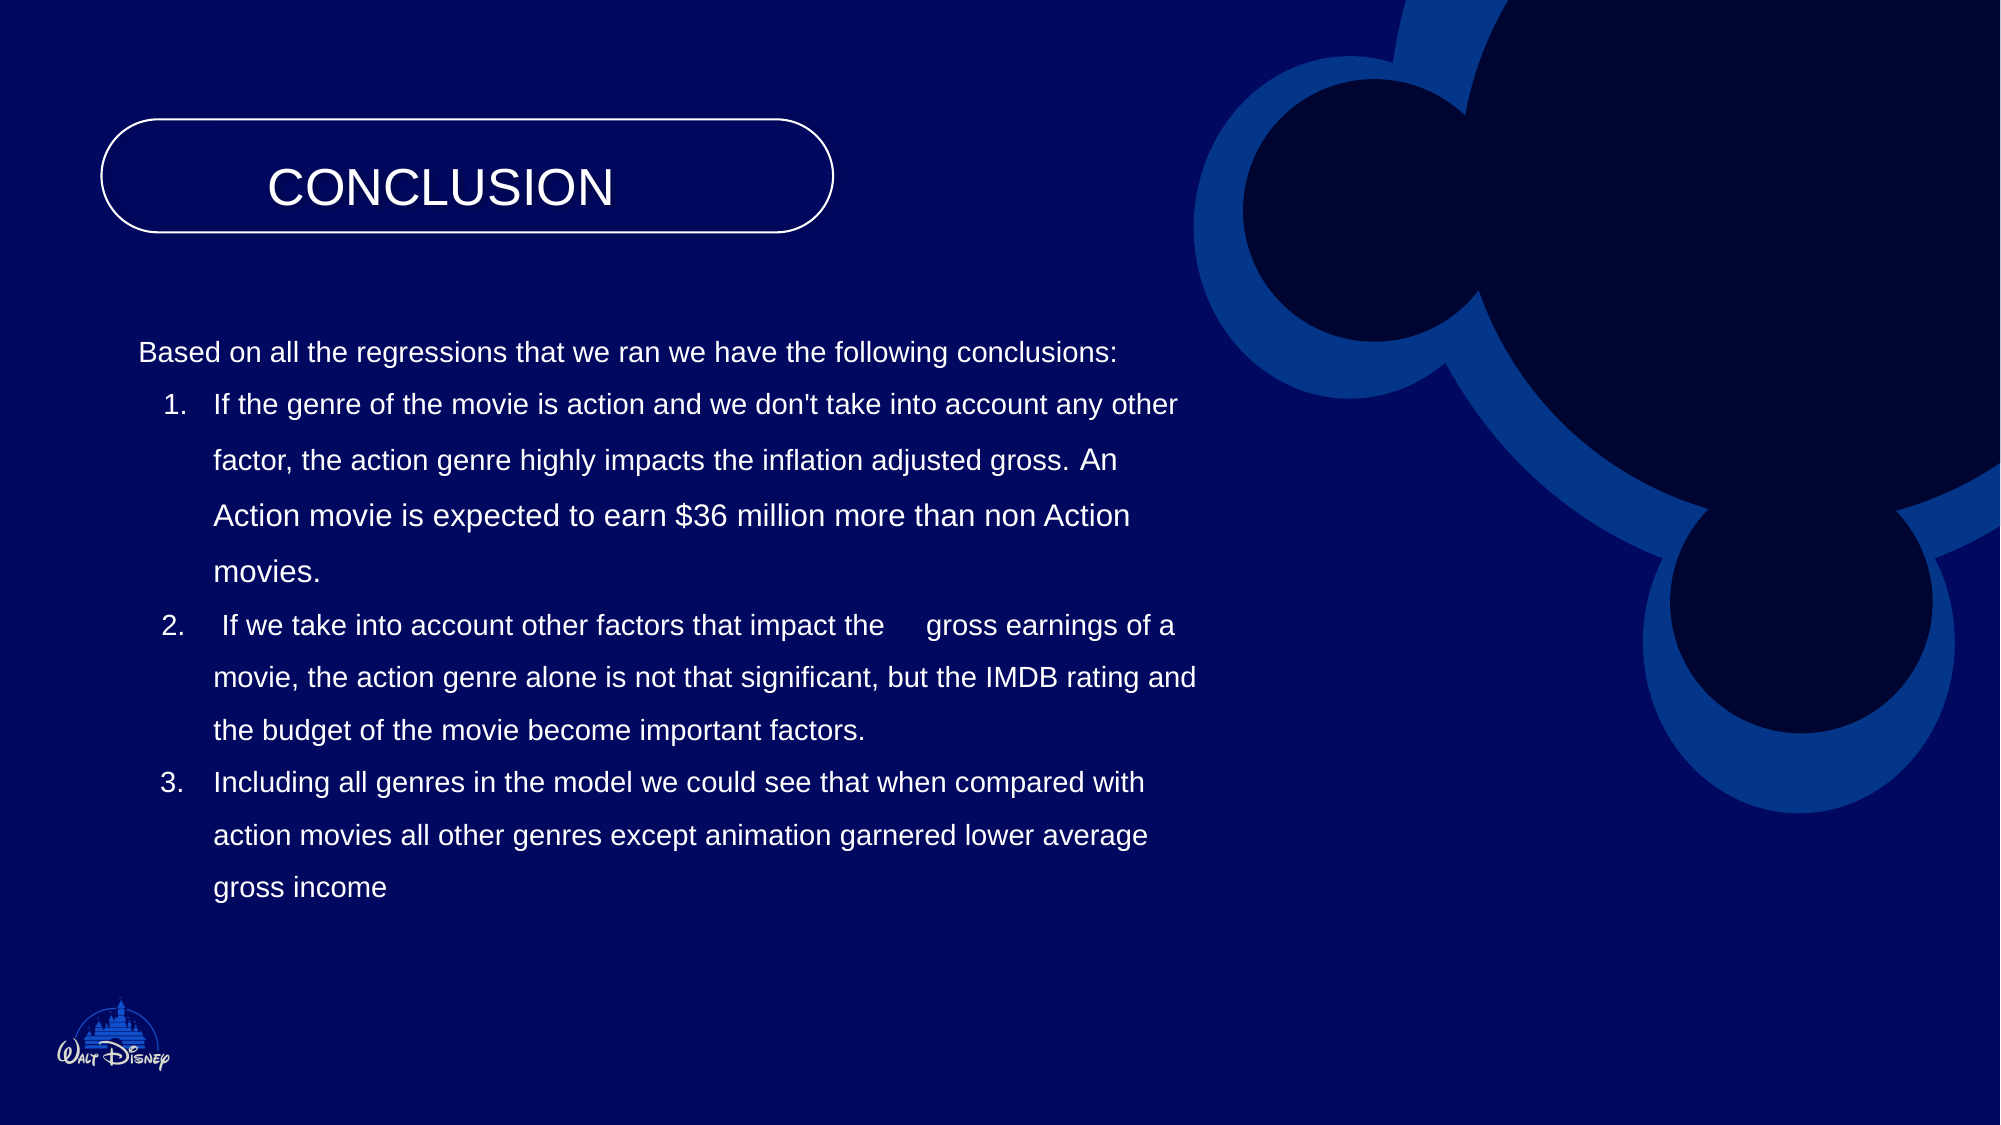

CONCLUSION
Based on all the regressions that we ran we have the following conclusions:
If the genre of the movie is action and we don't take into account any other factor, the action genre highly impacts the inflation adjusted gross. An Action movie is expected to earn $36 million more than non Action movies.
 If we take into account other factors that impact the     gross earnings of a movie, the action genre alone is not that significant, but the IMDB rating and the budget of the movie become important factors.
Including all genres in the model we could see that when compared with action movies all other genres except animation garnered lower average gross income